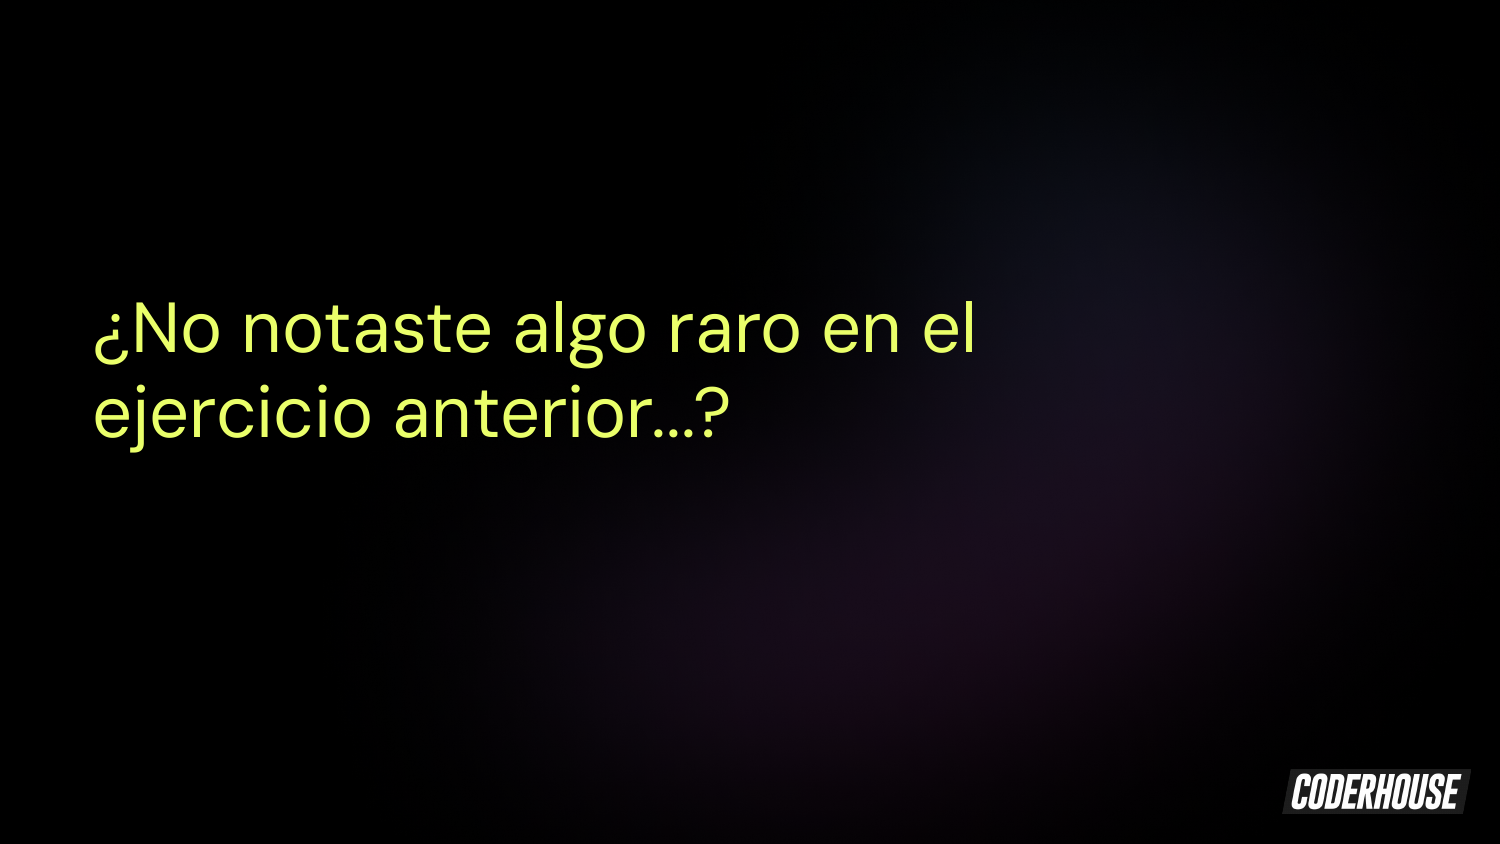

¿No notaste algo raro en el ejercicio anterior...?